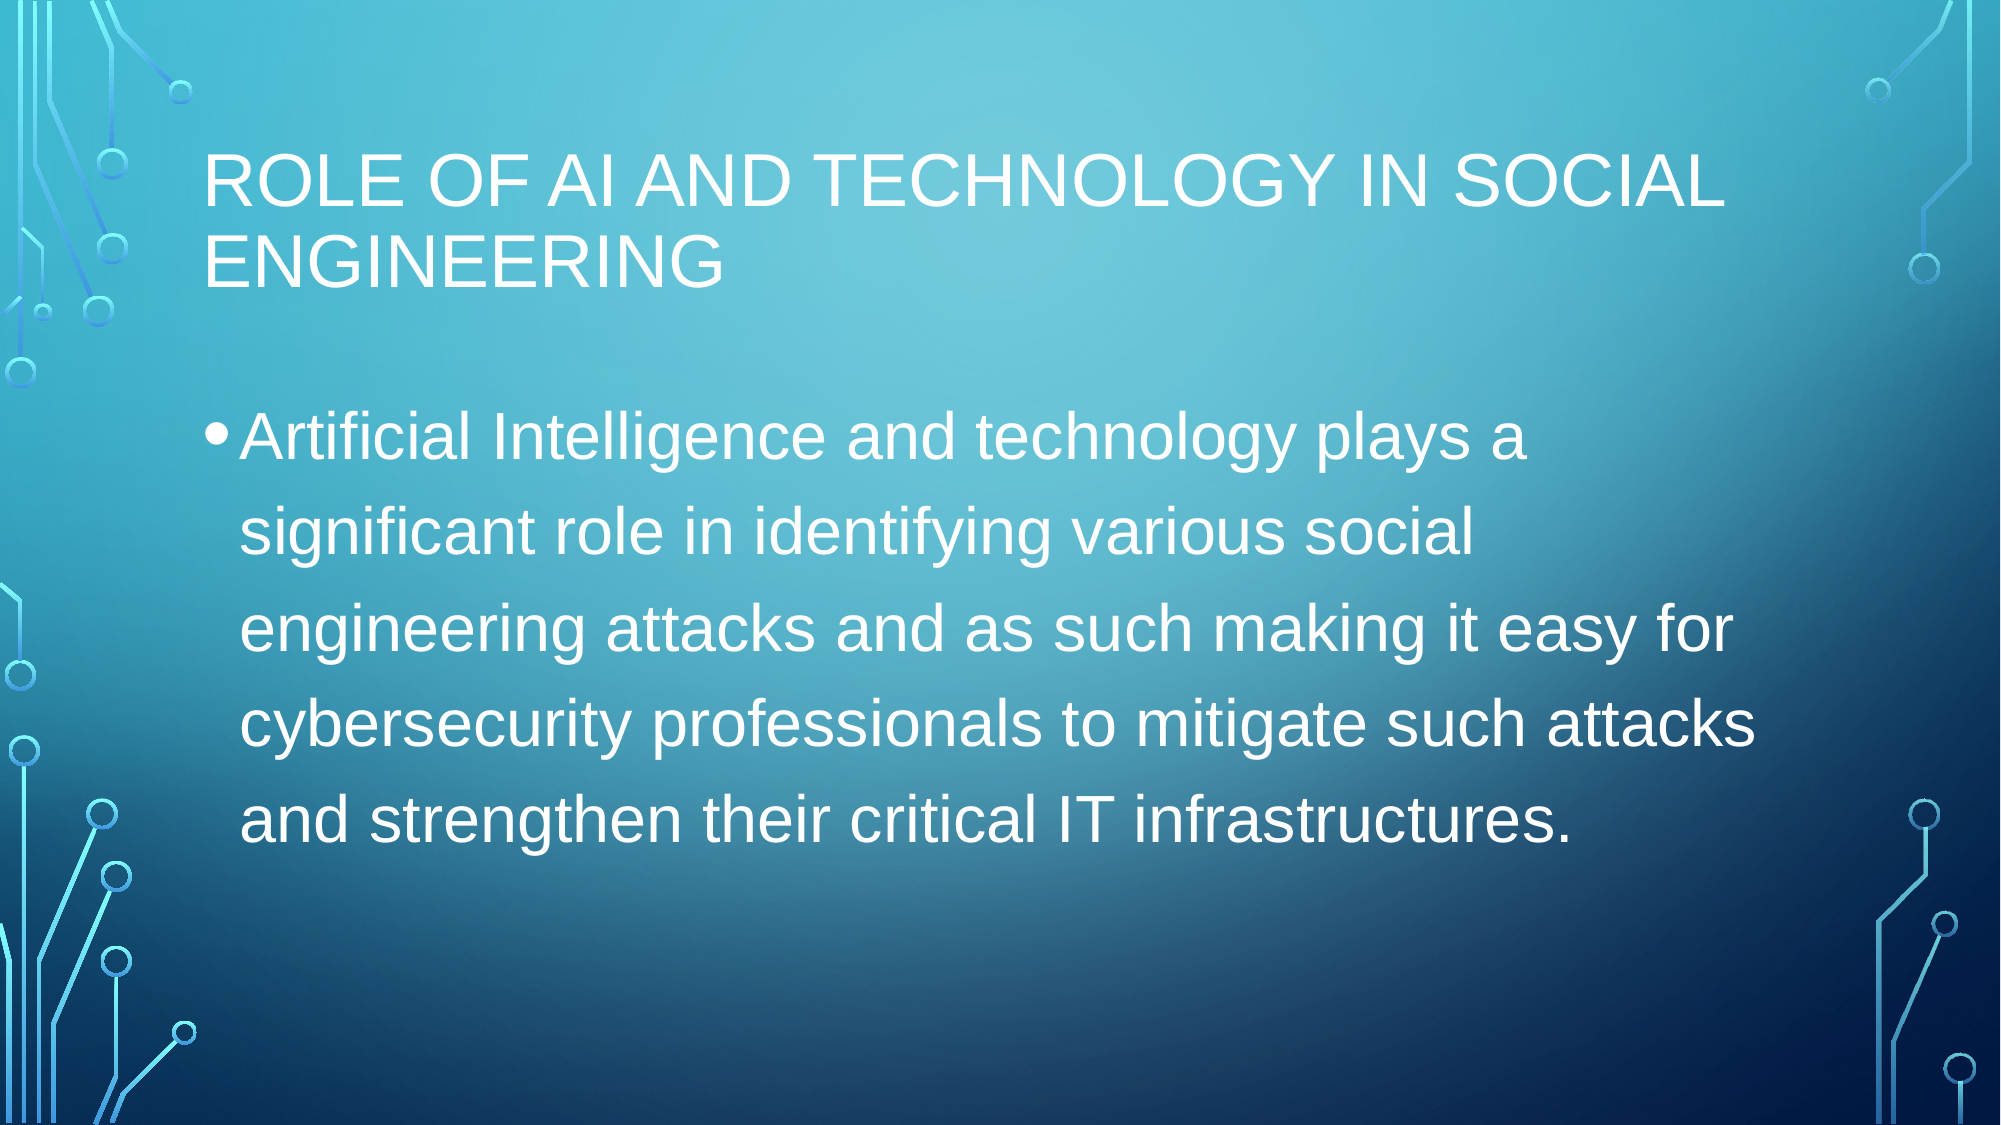

# ROLE of AI and technology in social engineering
Artificial Intelligence and technology plays a significant role in identifying various social  engineering attacks and as such making it easy for cybersecurity professionals to mitigate such attacks and strengthen their critical IT infrastructures.